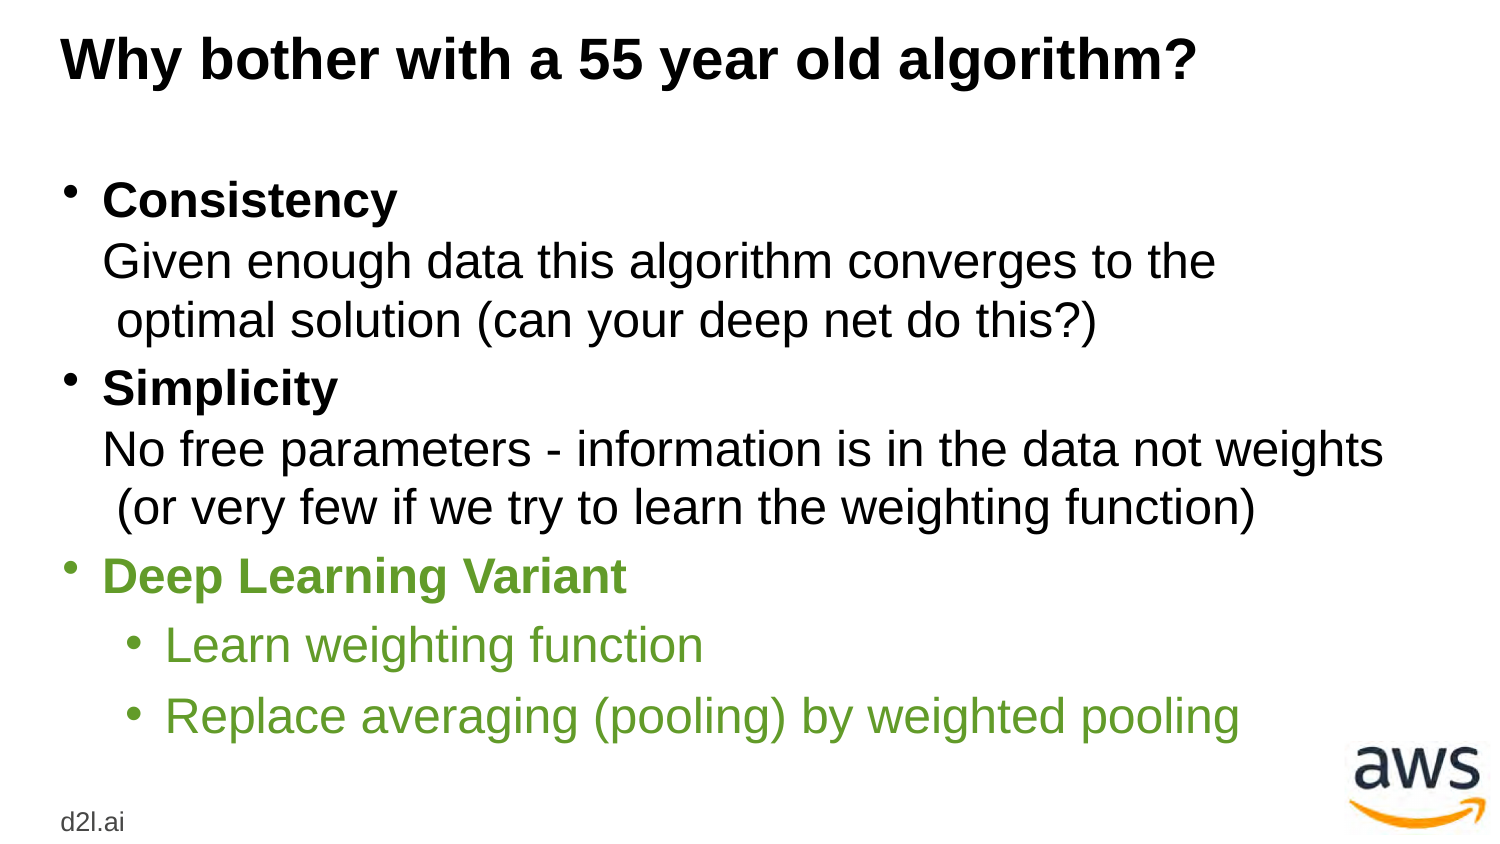

# Why bother with a 55 year old algorithm?
Consistency
Given enough data this algorithm converges to the  optimal solution (can your deep net do this?)
Simplicity
No free parameters - information is in the data not weights  (or very few if we try to learn the weighting function)
Deep Learning Variant
Learn weighting function
Replace averaging (pooling) by weighted pooling
d2l.ai